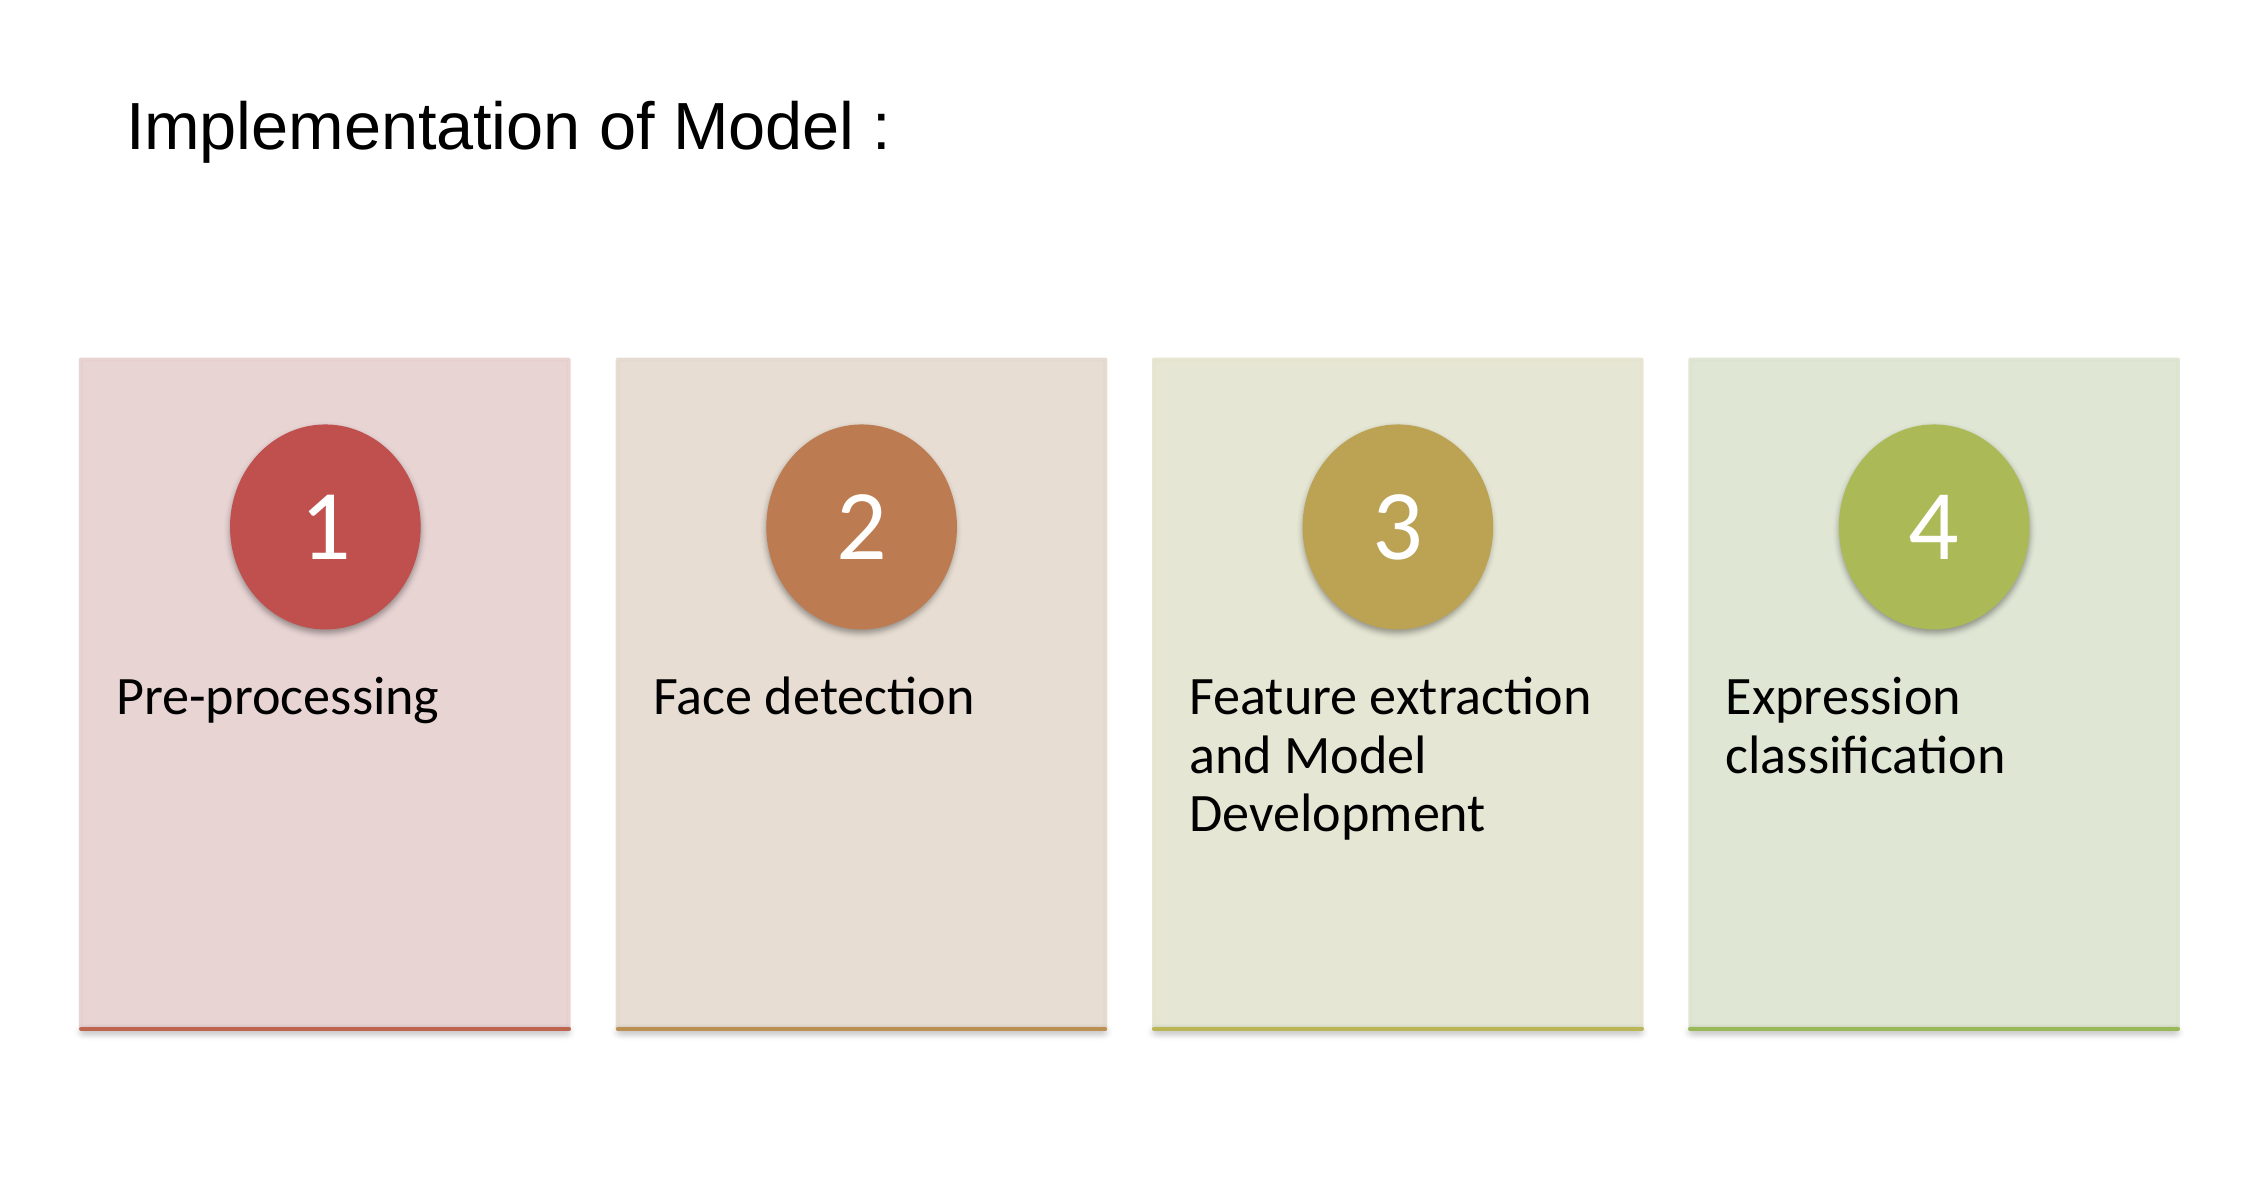

Implementation of Model :

1
2
3
4
Pre-processing
Face detection
Feature extraction and Model Development
Expression classification